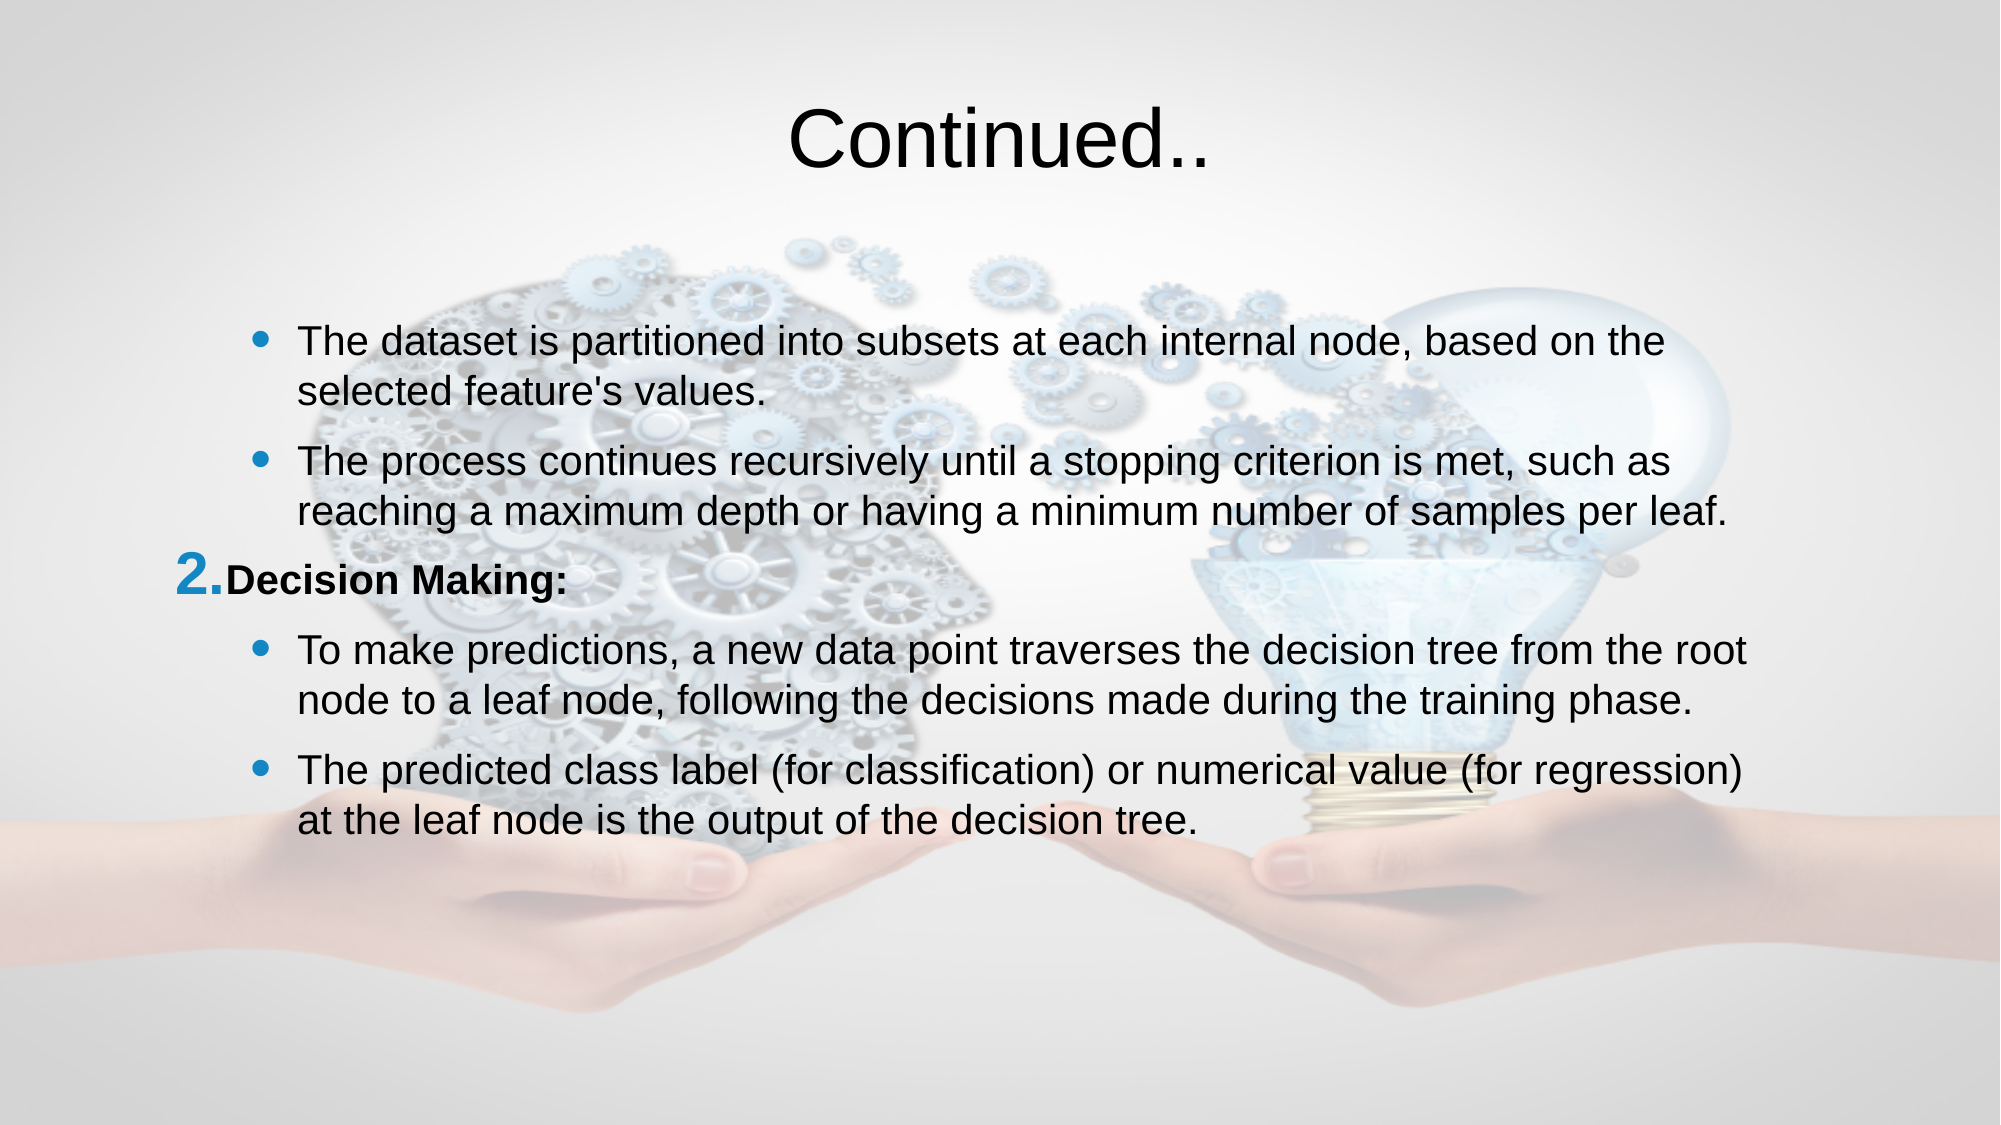

# Continued..

The dataset is partitioned into subsets at each internal node, based on the selected feature's values.
The process continues recursively until a stopping criterion is met, such as reaching a maximum depth or having a minimum number of samples per leaf.
Decision Making:
To make predictions, a new data point traverses the decision tree from the root node to a leaf node, following the decisions made during the training phase.
The predicted class label (for classification) or numerical value (for regression) at the leaf node is the output of the decision tree.